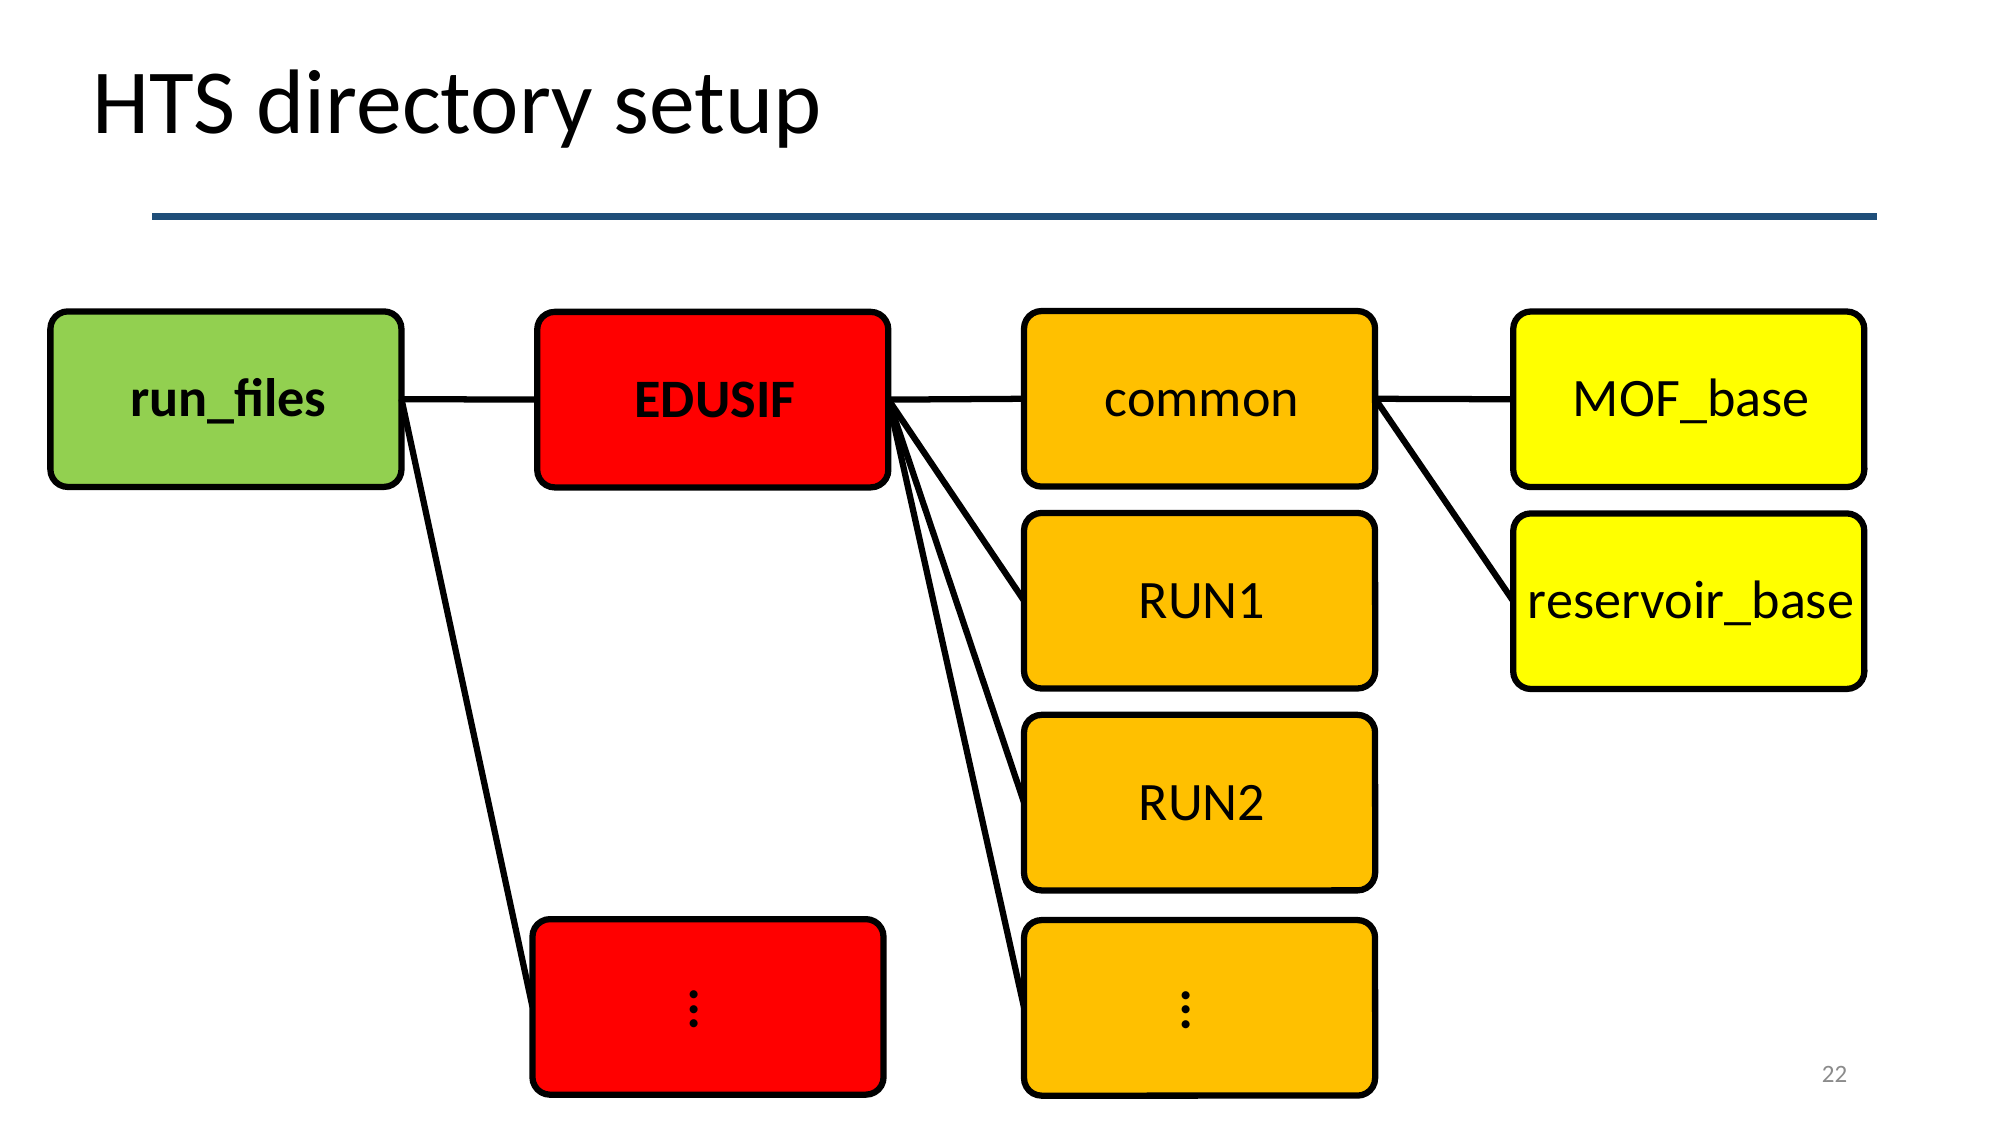

# HTS directory setup
run_files

EDUSIF

common

MOF_base

reservoir_base

RUN1

RUN2

...

...
22